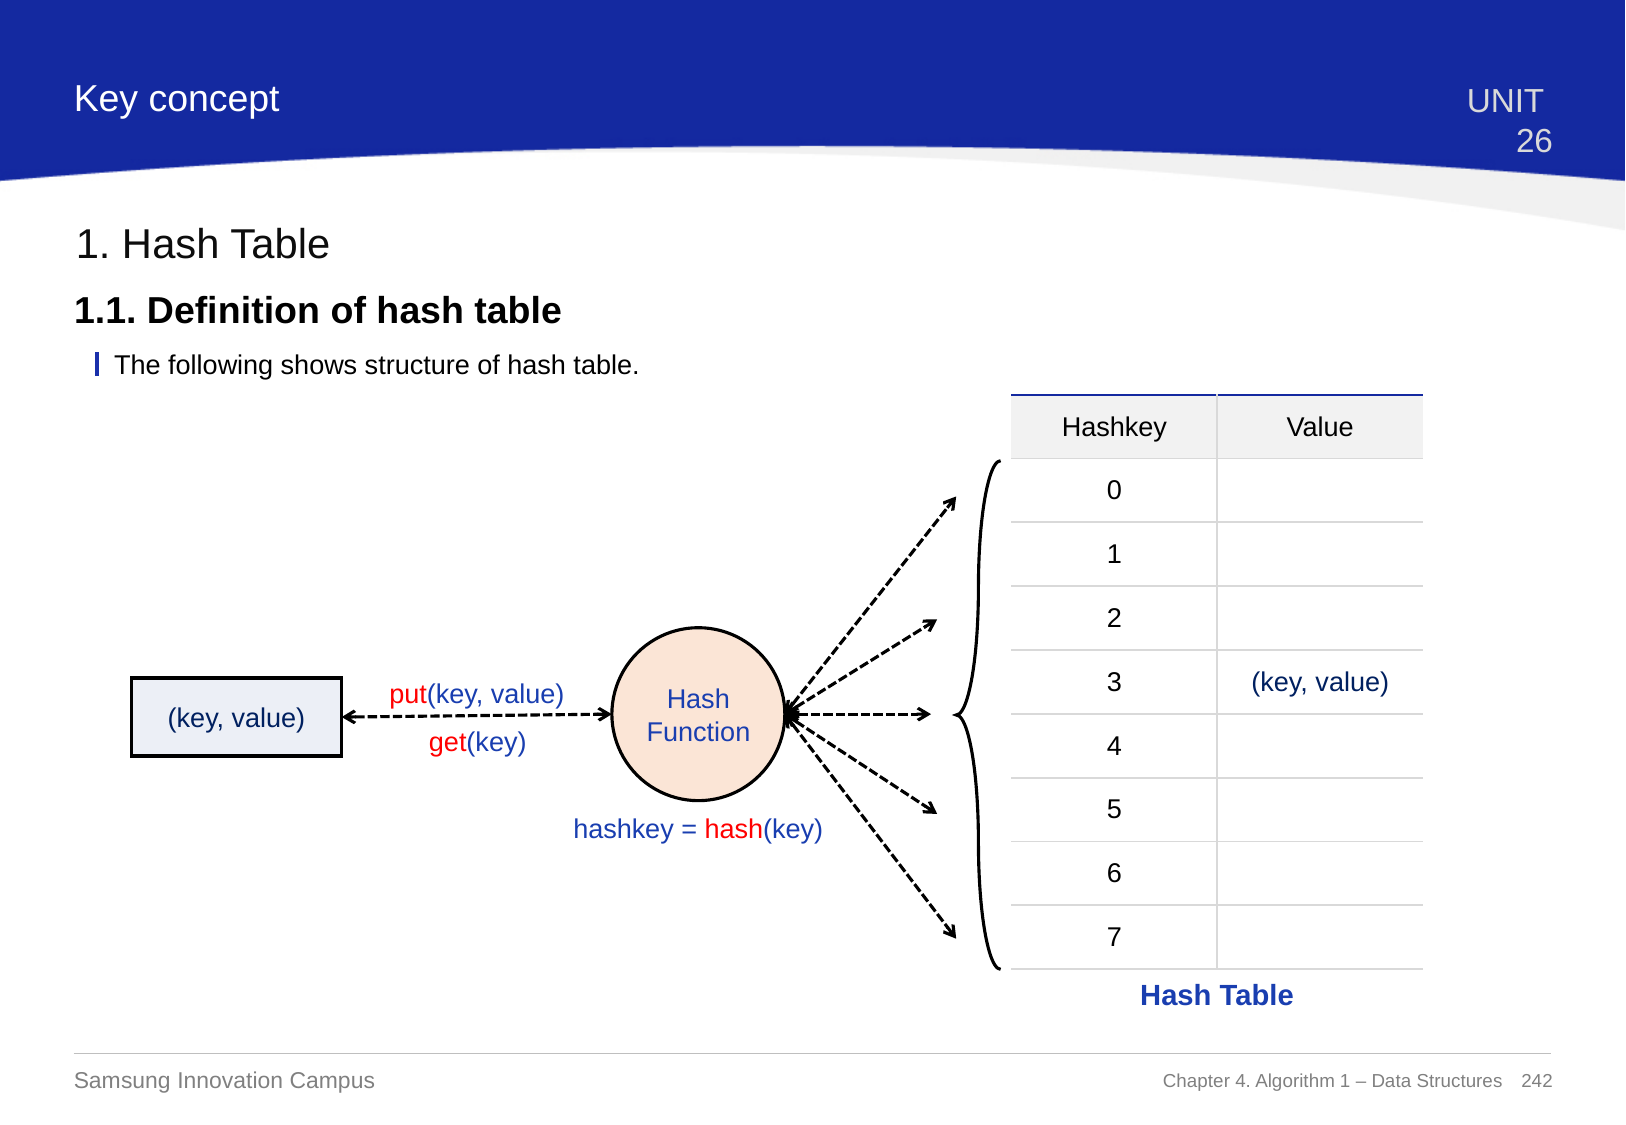

Key concept
UNIT  26
1. Hash Table
1.1. Definition of hash table
The following shows structure of hash table.
| Hashkey | Value |
| --- | --- |
| 0 |  |
| 1 |  |
| 2 |  |
| 3 | (key, value) |
| 4 |  |
| 5 |  |
| 6 |  |
| 7 |  |

Hash
Function
put(key, value)
(key, value)
get(key)
hashkey = hash(key)
Hash Table